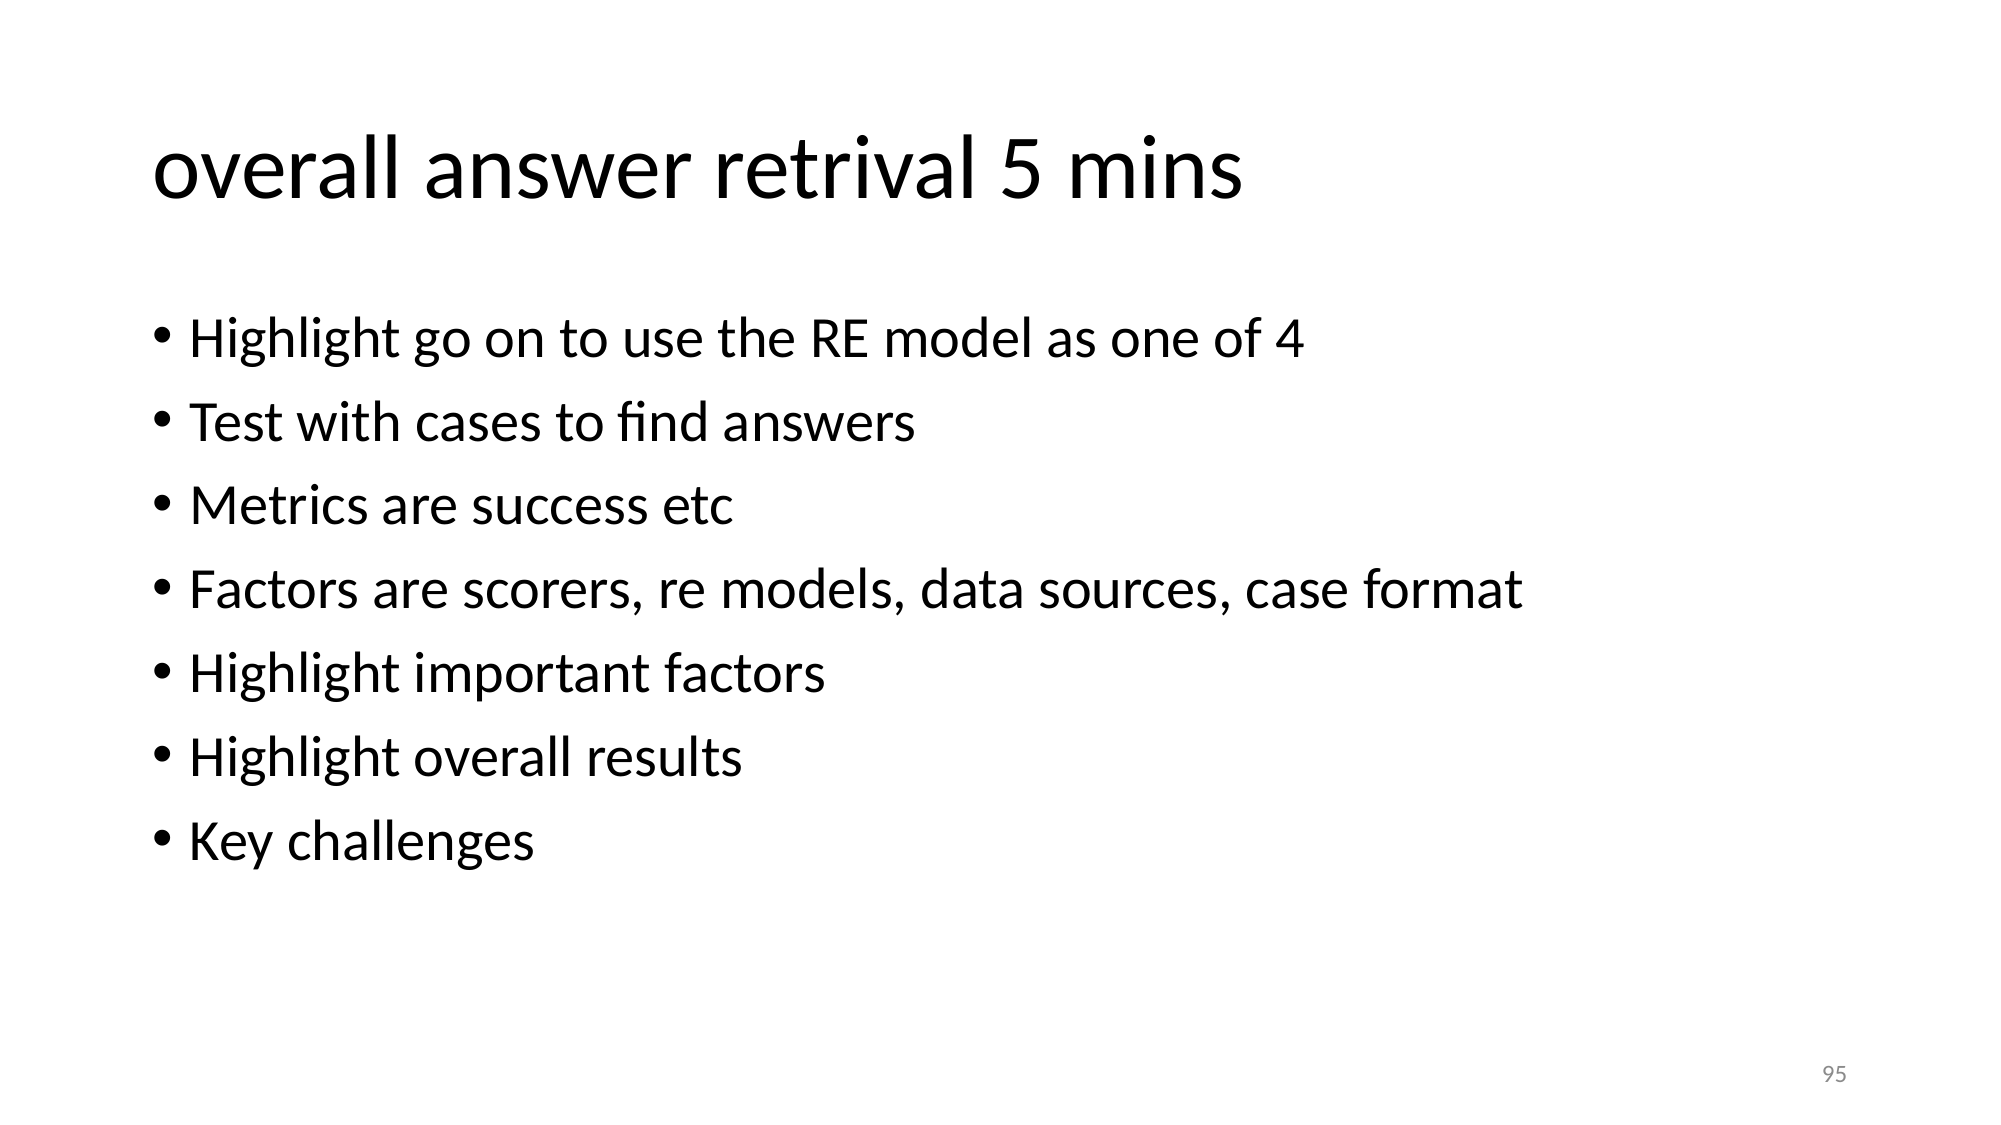

# overall answer retrival 5 mins
Highlight go on to use the RE model as one of 4
Test with cases to find answers
Metrics are success etc
Factors are scorers, re models, data sources, case format
Highlight important factors
Highlight overall results
Key challenges
95